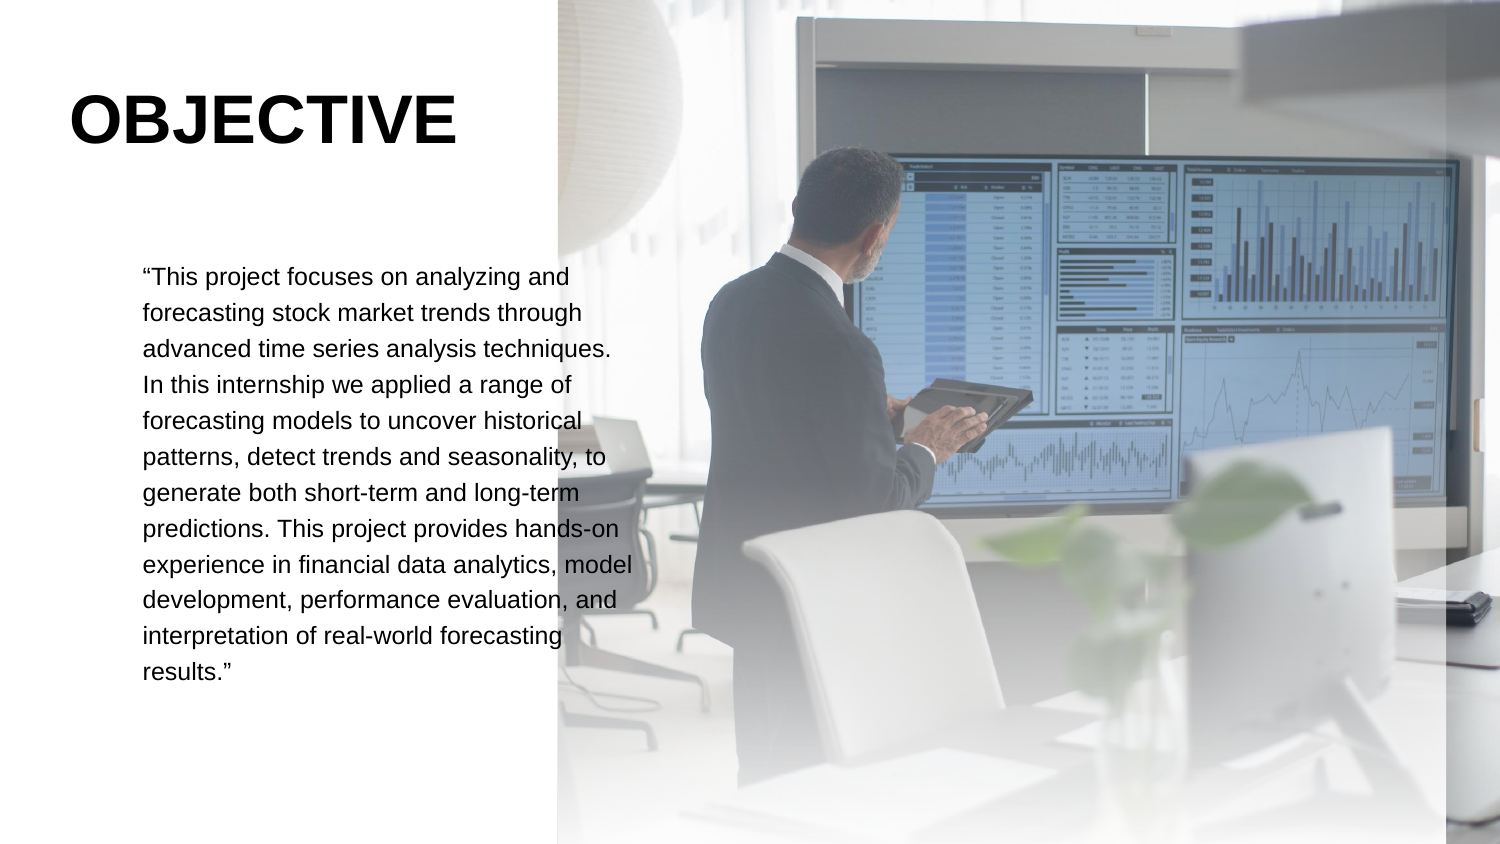

OBJECTIVE
“This project focuses on analyzing and forecasting stock market trends through advanced time series analysis techniques. In this internship we applied a range of forecasting models to uncover historical patterns, detect trends and seasonality, to generate both short-term and long-term predictions. This project provides hands-on experience in financial data analytics, model development, performance evaluation, and interpretation of real-world forecasting results.”